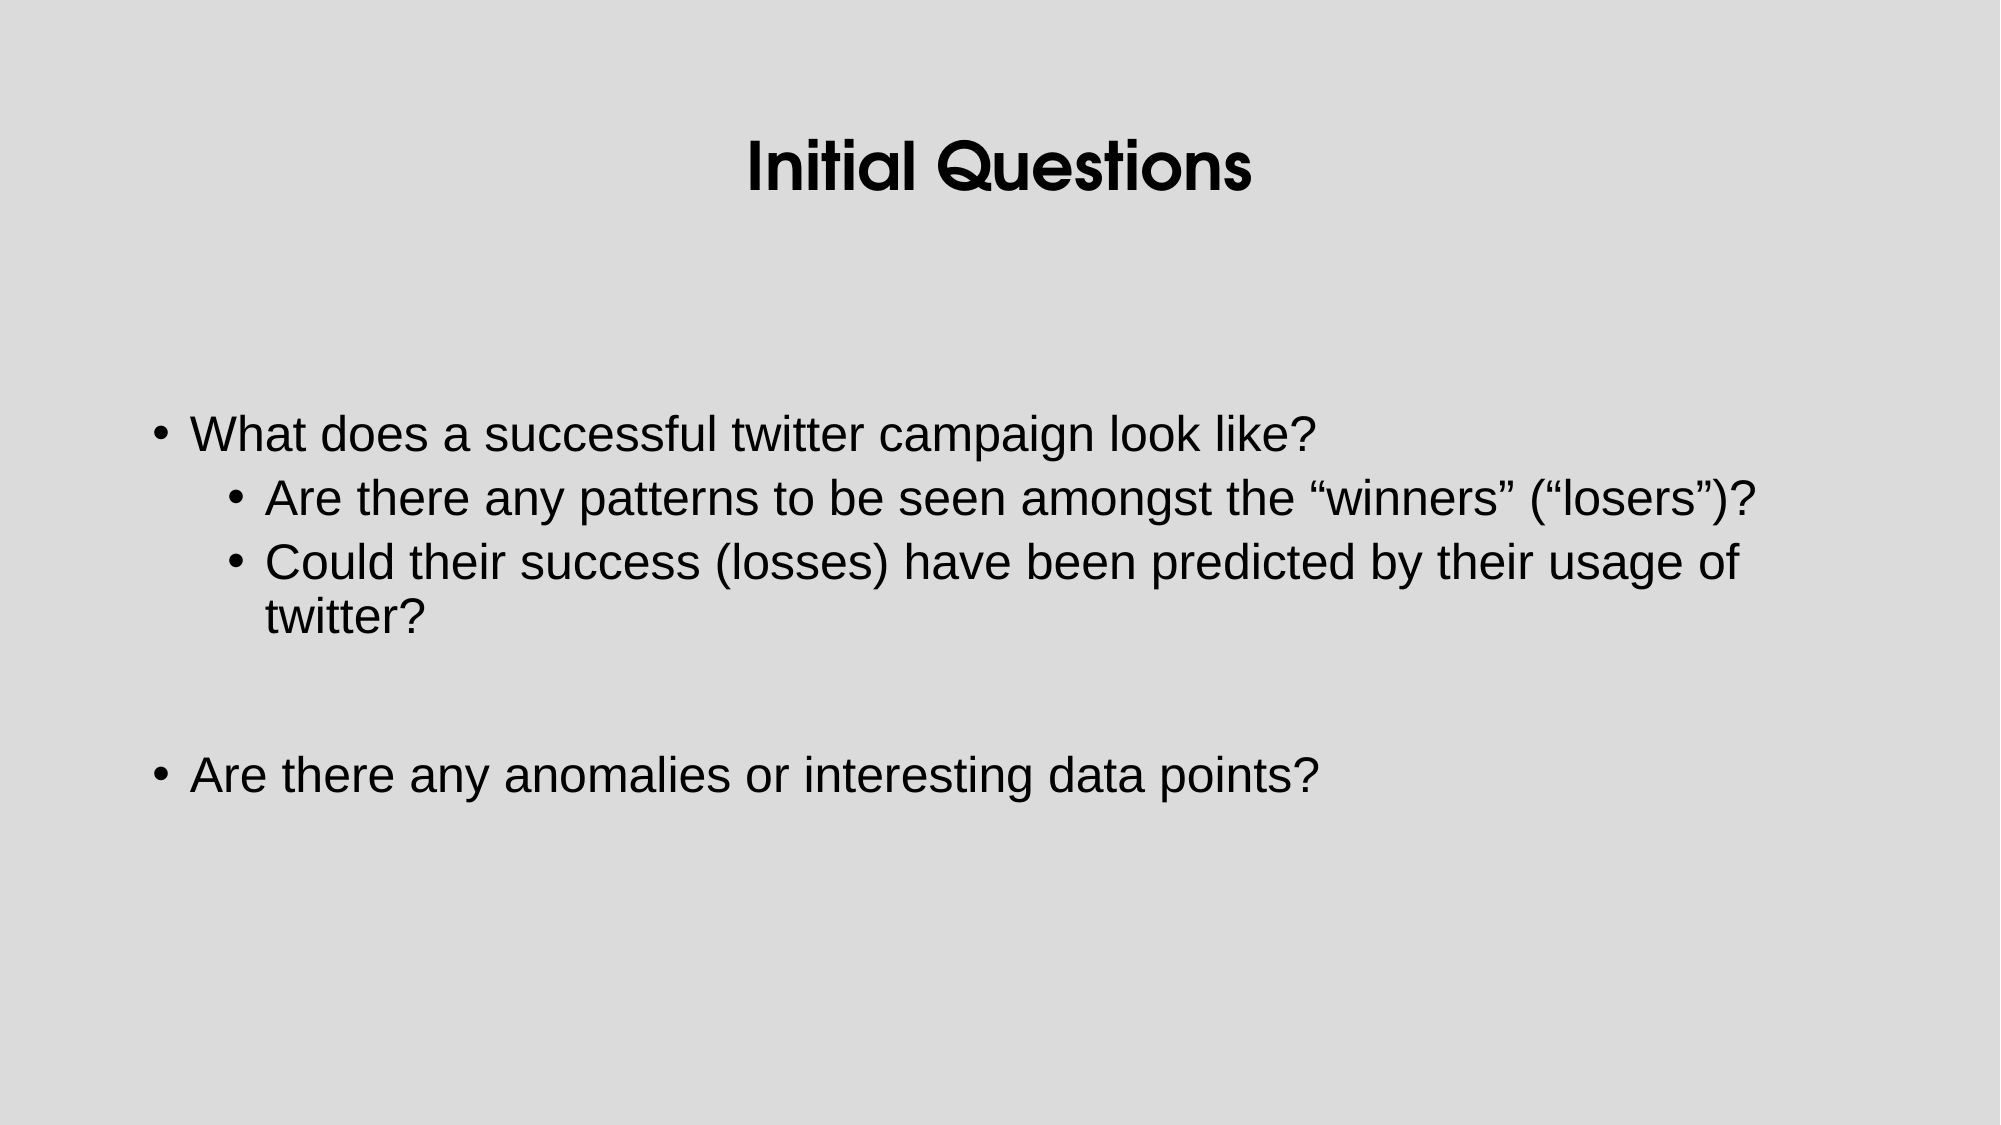

# Initial Questions

What does a successful twitter campaign look like?
Are there any patterns to be seen amongst the “winners” (“losers”)?
Could their success (losses) have been predicted by their usage of twitter?

Are there any anomalies or interesting data points?